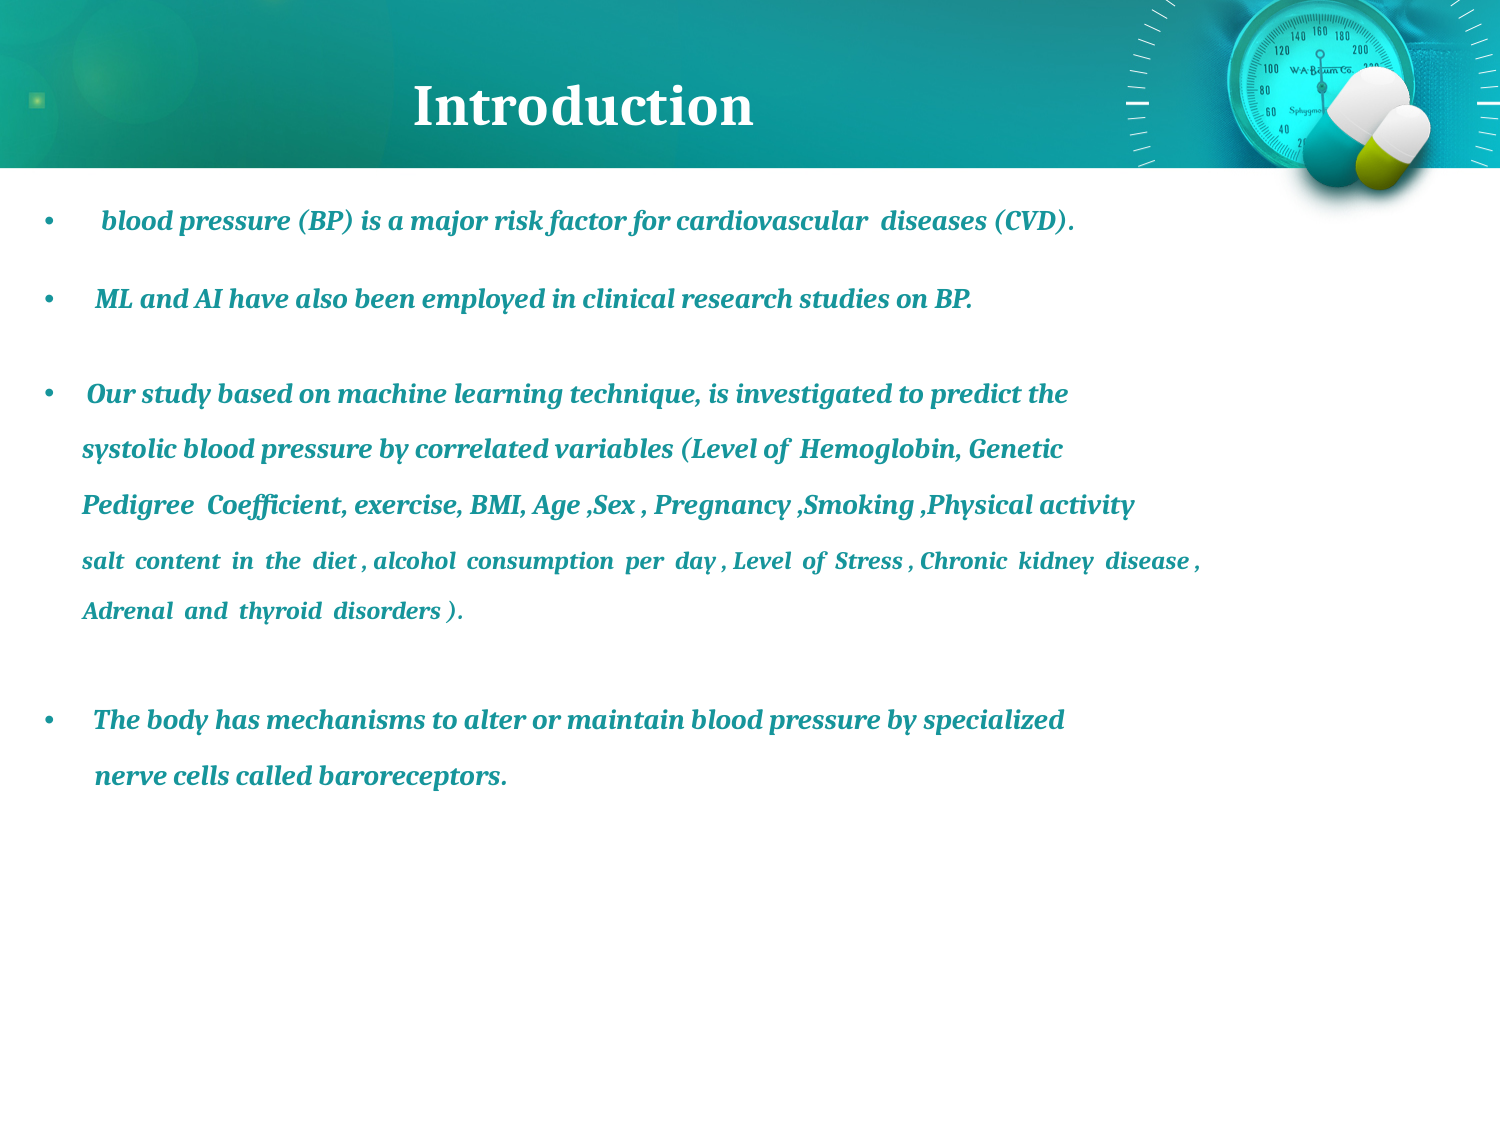

# Introduction
 blood pressure (BP) is a major risk factor for cardiovascular  diseases (CVD).

ML and AI have also been employed in clinical research studies on BP.

Our study based on machine learning technique, is investigated to predict the
      systolic blood pressure by correlated variables (Level of  Hemoglobin, Genetic
      Pedigree  Coefficient, exercise, BMI, Age ,Sex , Pregnancy ,Smoking ,Physical activity
      salt  content  in  the  diet , alcohol  consumption  per  day , Level  of  Stress , Chronic  kidney  disease ,
       Adrenal  and  thyroid  disorders ).

 The body has mechanisms to alter or maintain blood pressure by specialized
        nerve cells called baroreceptors.